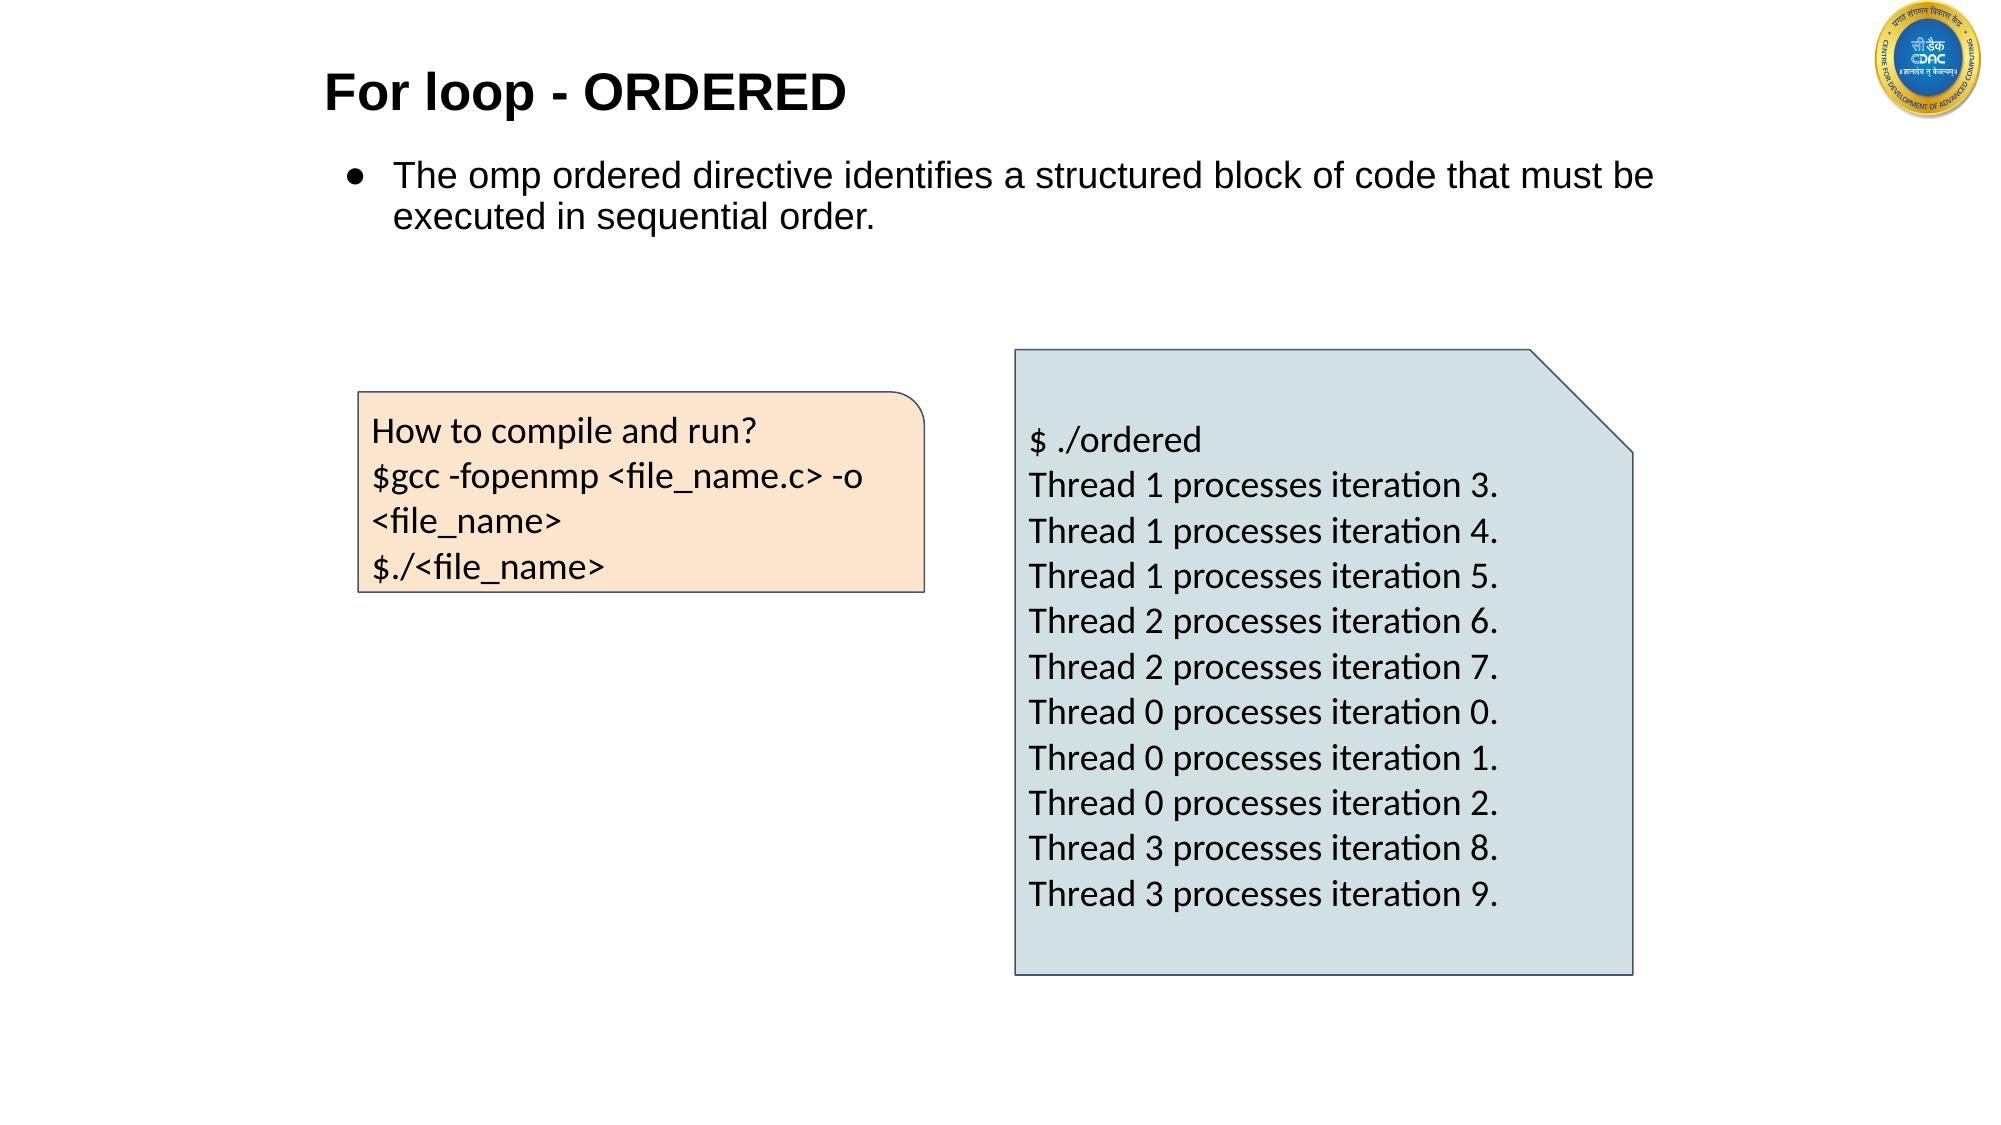

# For loop - ORDERED
The omp ordered directive identifies a structured block of code that must be executed in sequential order.
$ ./ordered
Thread 1 processes iteration 3.
Thread 1 processes iteration 4.
Thread 1 processes iteration 5.
Thread 2 processes iteration 6.
Thread 2 processes iteration 7.
Thread 0 processes iteration 0.
Thread 0 processes iteration 1.
Thread 0 processes iteration 2.
Thread 3 processes iteration 8.
Thread 3 processes iteration 9.

How to compile and run?
$gcc -fopenmp <file_name.c> -o <file_name>
$./<file_name>